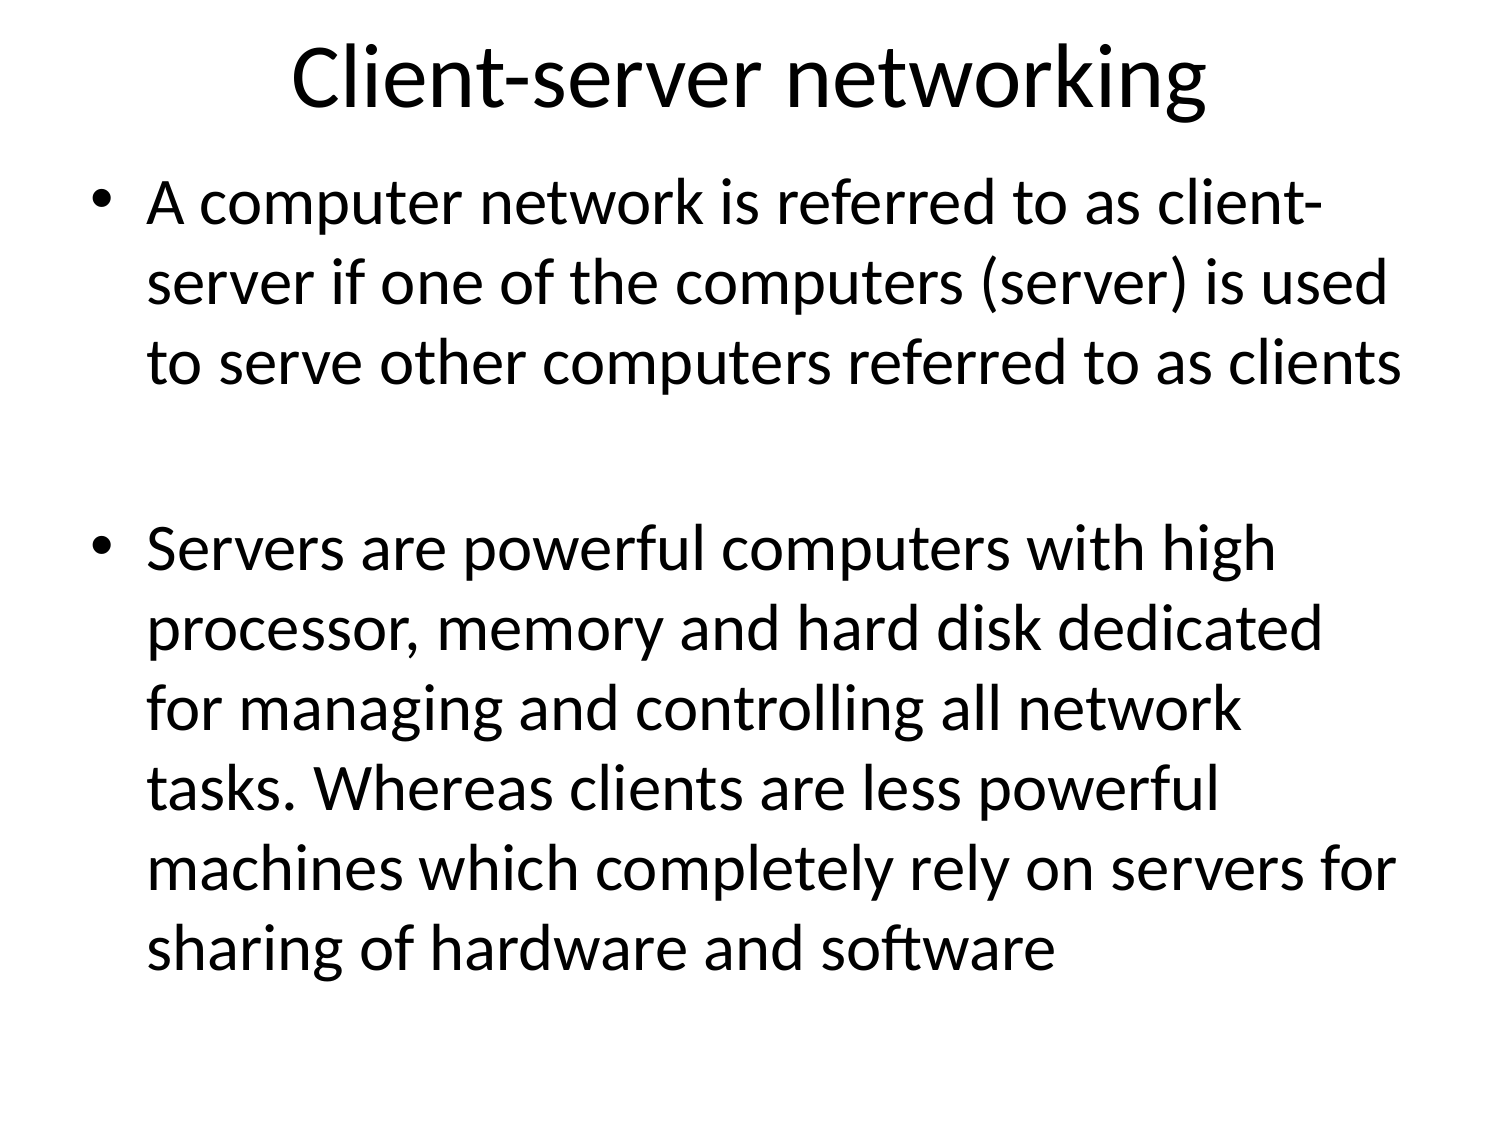

# Client-server networking
A computer network is referred to as client-server if one of the computers (server) is used to serve other computers referred to as clients

Servers are powerful computers with high processor, memory and hard disk dedicated for managing and controlling all network tasks. Whereas clients are less powerful machines which completely rely on servers for sharing of hardware and software